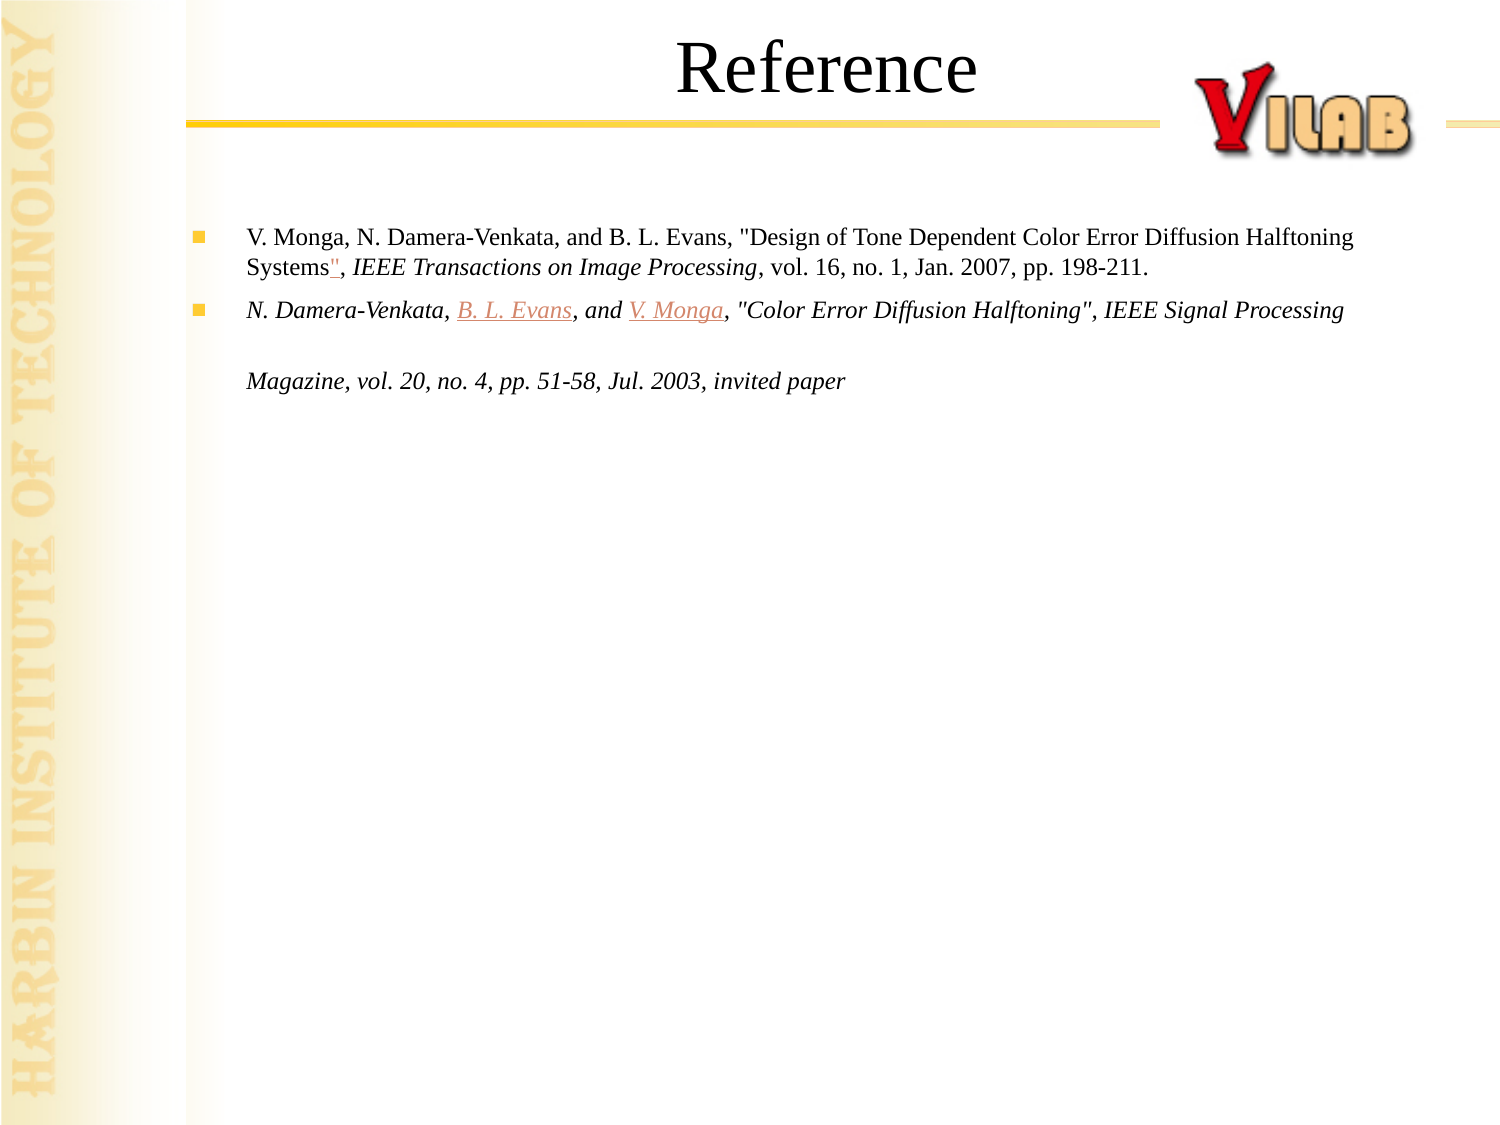

Reference
V. Monga, N. Damera-Venkata, and B. L. Evans, "Design of Tone Dependent Color Error Diffusion Halftoning Systems", IEEE Transactions on Image Processing, vol. 16, no. 1, Jan. 2007, pp. 198-211.
N. Damera-Venkata, B. L. Evans, and V. Monga, "Color Error Diffusion Halftoning", IEEE Signal Processing Magazine, vol. 20, no. 4, pp. 51-58, Jul. 2003, invited paper